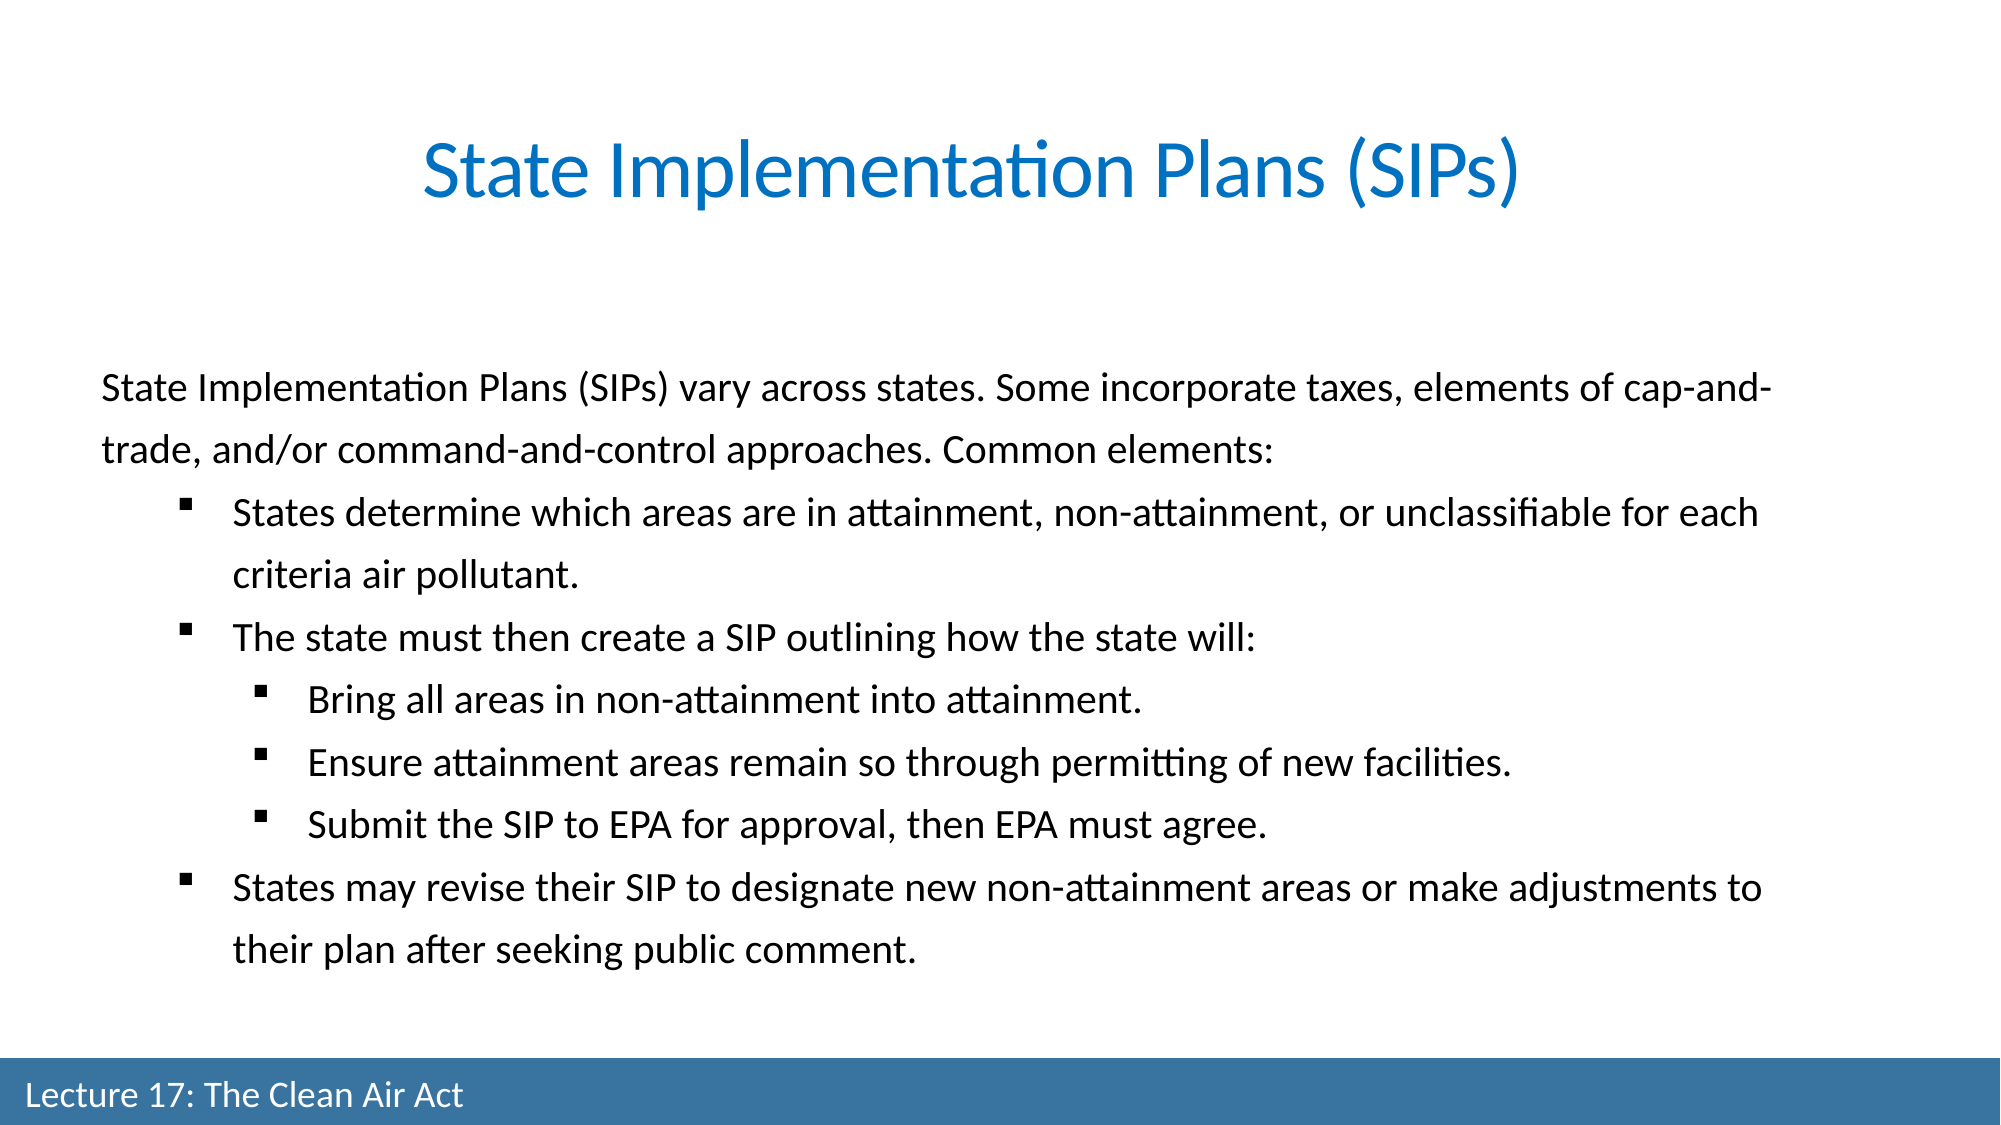

State Implementation Plans (SIPs)
State Implementation Plans (SIPs) vary across states. Some incorporate taxes, elements of cap-and-trade, and/or command-and-control approaches. Common elements:
States determine which areas are in attainment, non-attainment, or unclassifiable for each criteria air pollutant.
The state must then create a SIP outlining how the state will:
Bring all areas in non-attainment into attainment.
Ensure attainment areas remain so through permitting of new facilities.
Submit the SIP to EPA for approval, then EPA must agree.
States may revise their SIP to designate new non-attainment areas or make adjustments to their plan after seeking public comment.